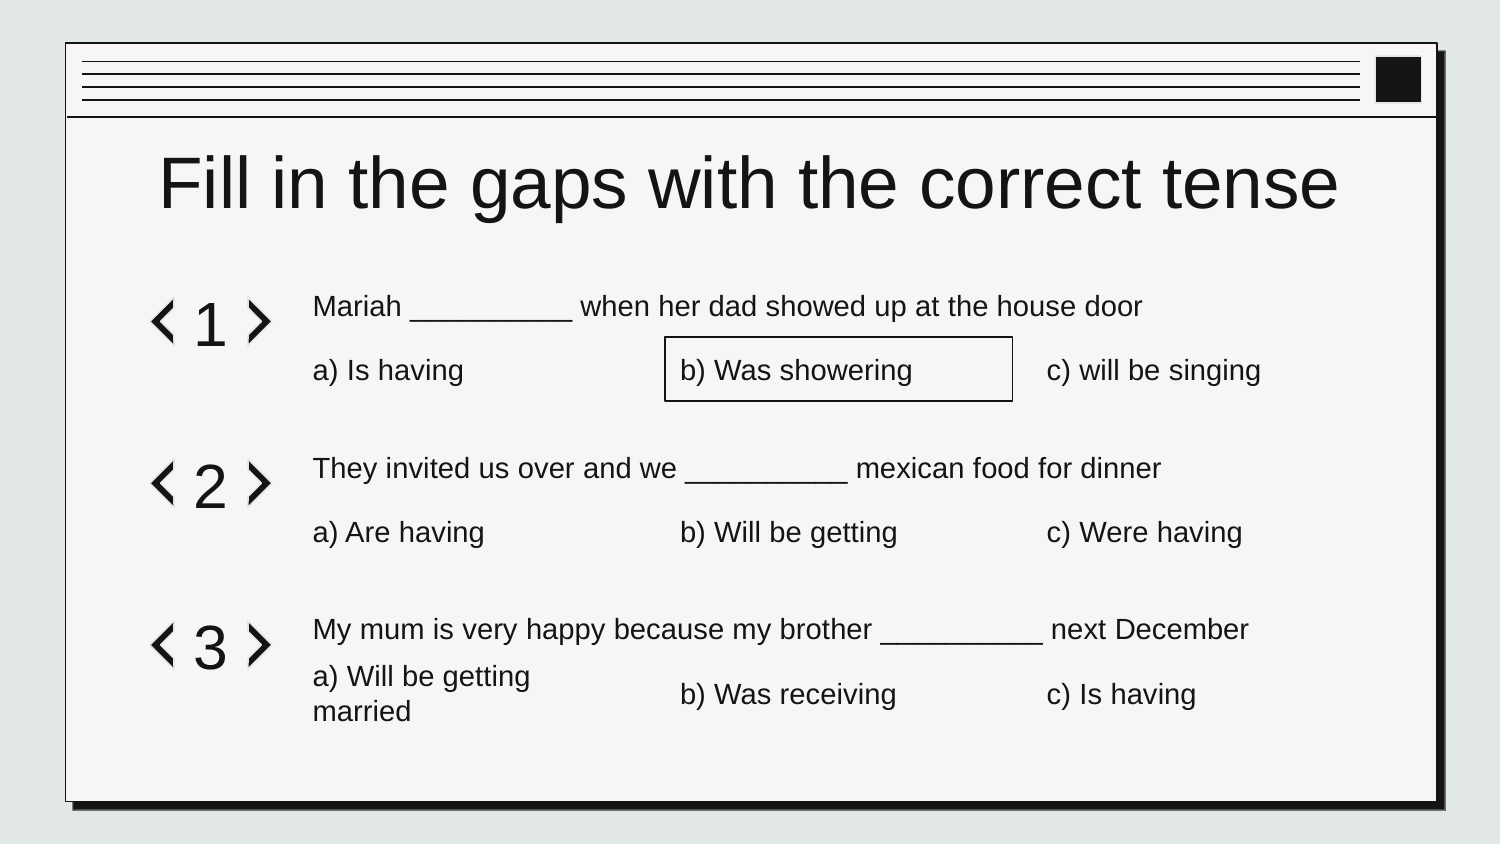

# Fill in the gaps with the correct tense
1
Mariah __________ when her dad showed up at the house door

a) Is having
b) Was showering
c) will be singing
2
They invited us over and we __________ mexican food for dinner

a) Are having
b) Will be getting
c) Were having
3
My mum is very happy because my brother __________ next December

a) Will be getting married
b) Was receiving
c) Is having